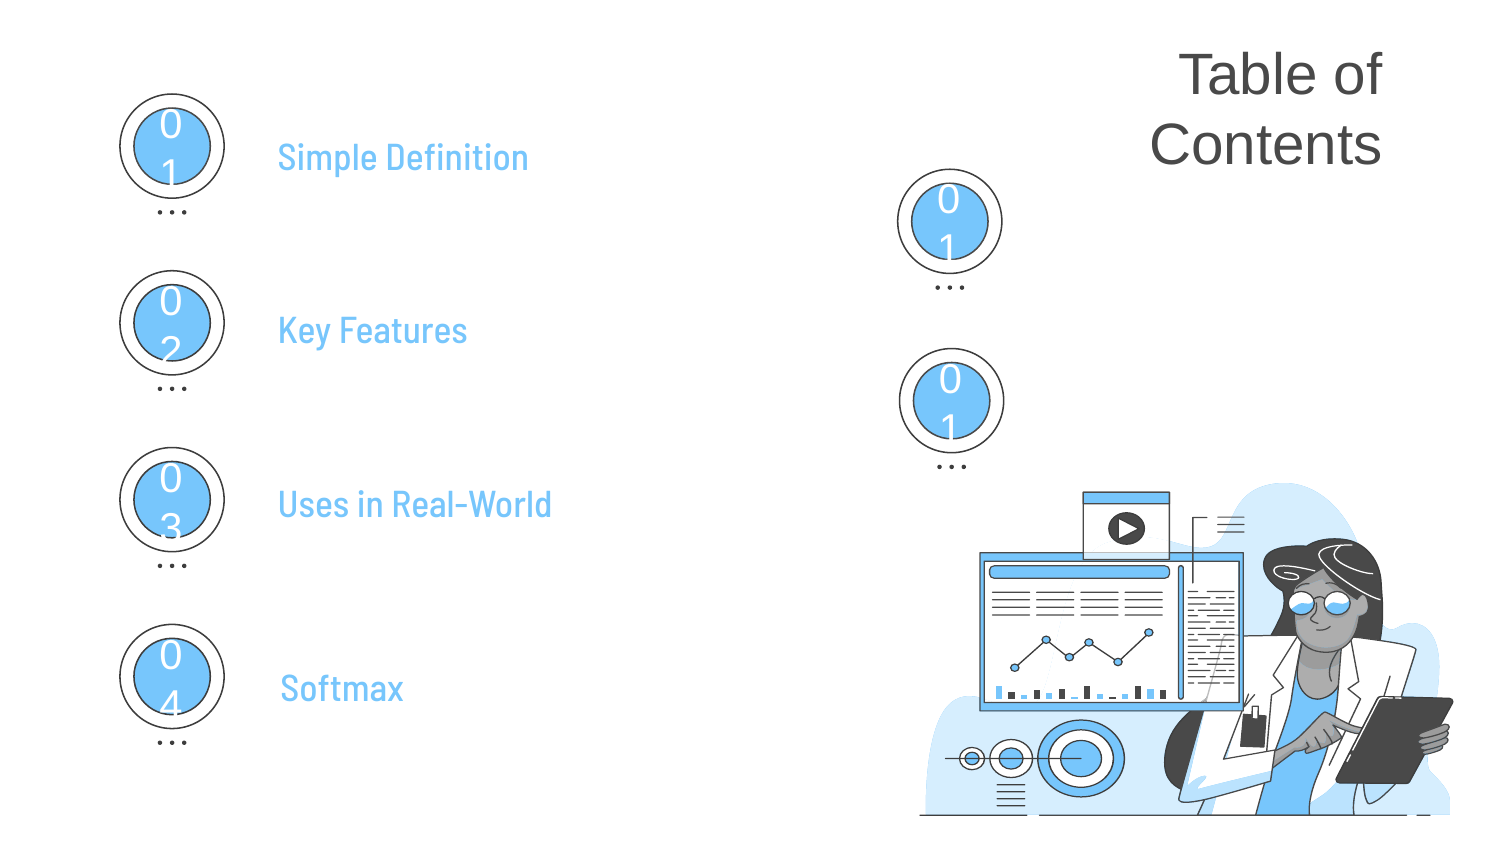

# Table of Contents

Simple Definition
01

01

Key Features
02

01

Uses in Real-World
03

Softmax
04